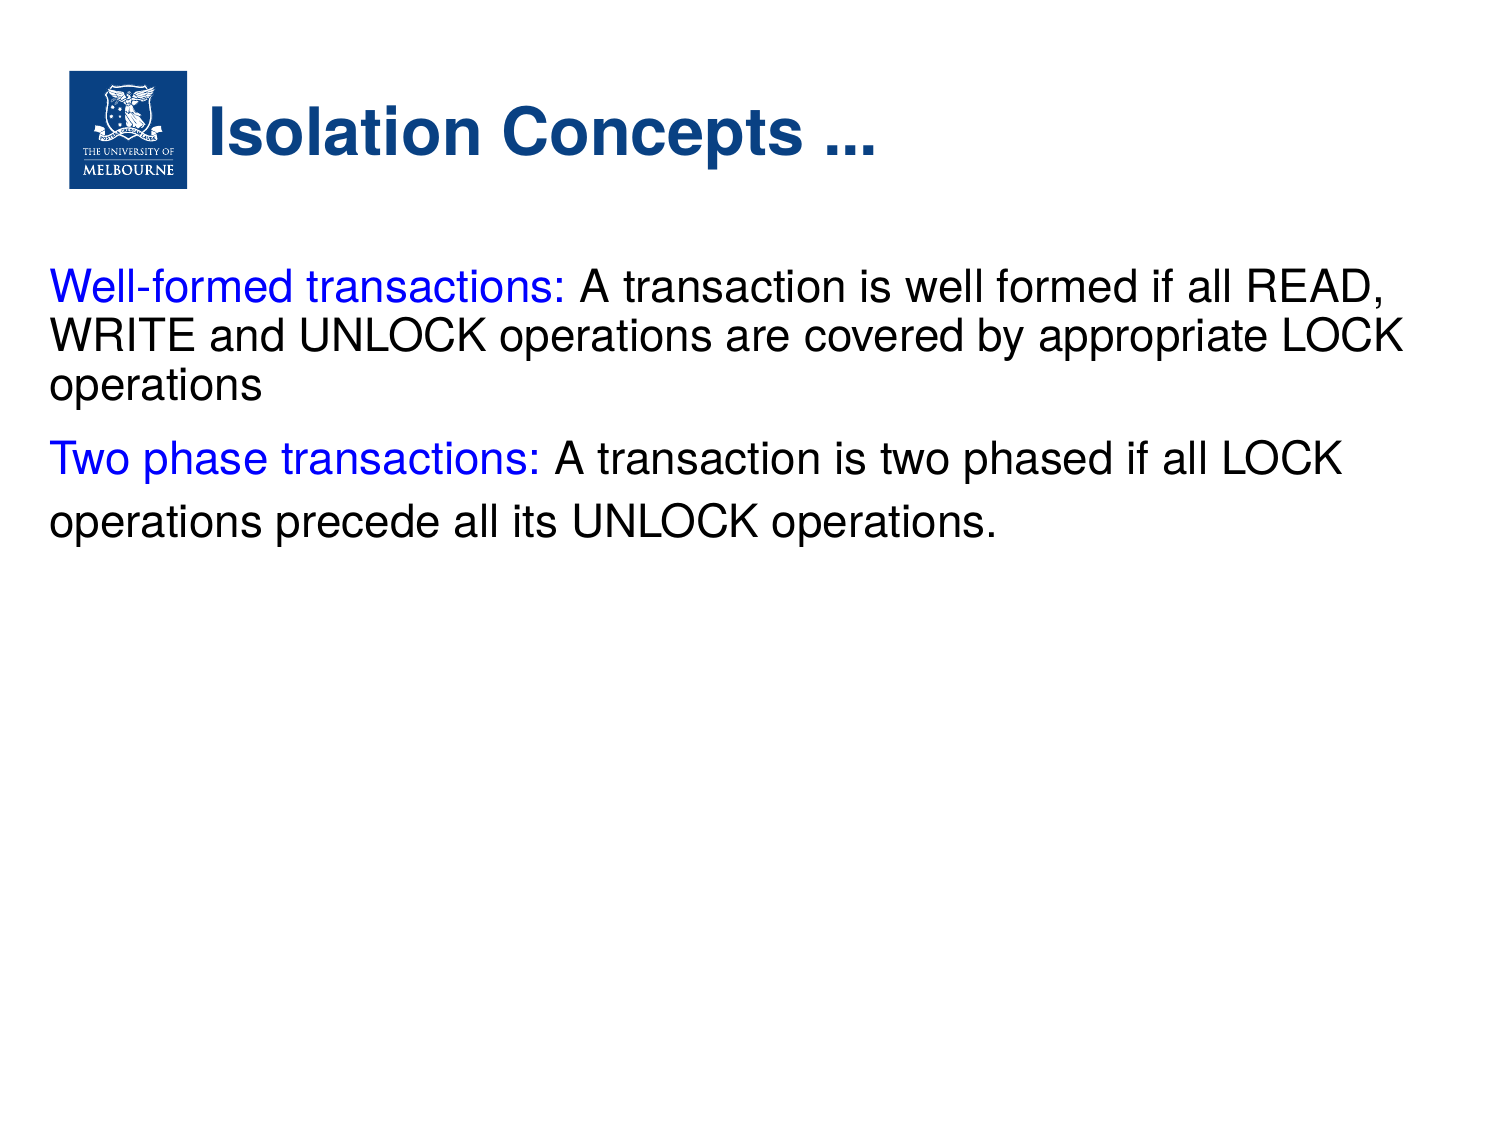

# Isolation Concepts ...

Well-formed transactions: A transaction is well formed if all READ, WRITE and UNLOCK operations are covered by appropriate LOCK operations
Two phase transactions: A transaction is two phased if all LOCK operations precede all its UNLOCK operations.